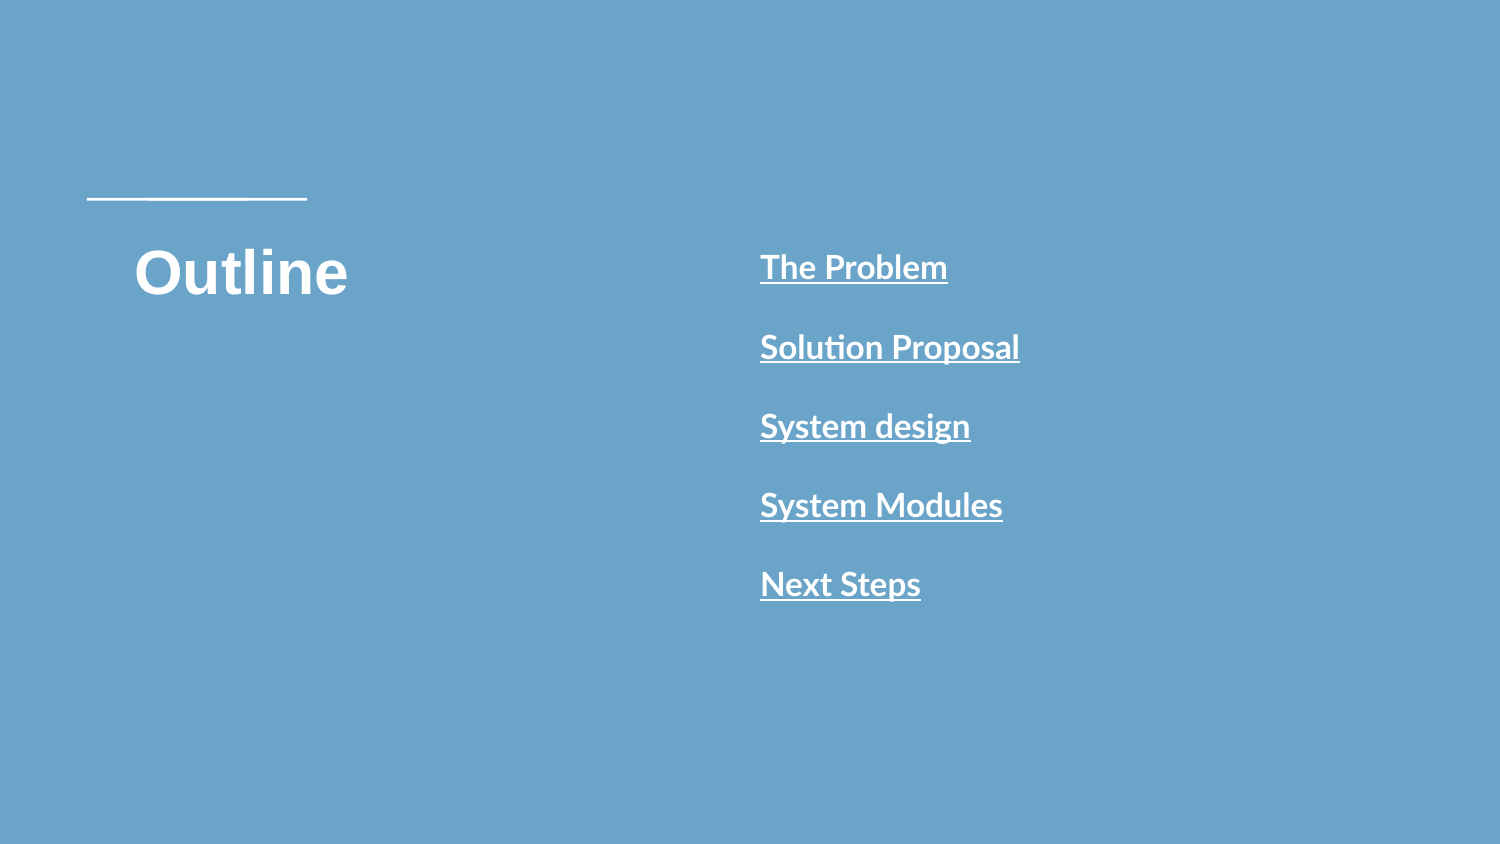

# Outline
The Problem
Solution Proposal
System design
System Modules
Next Steps